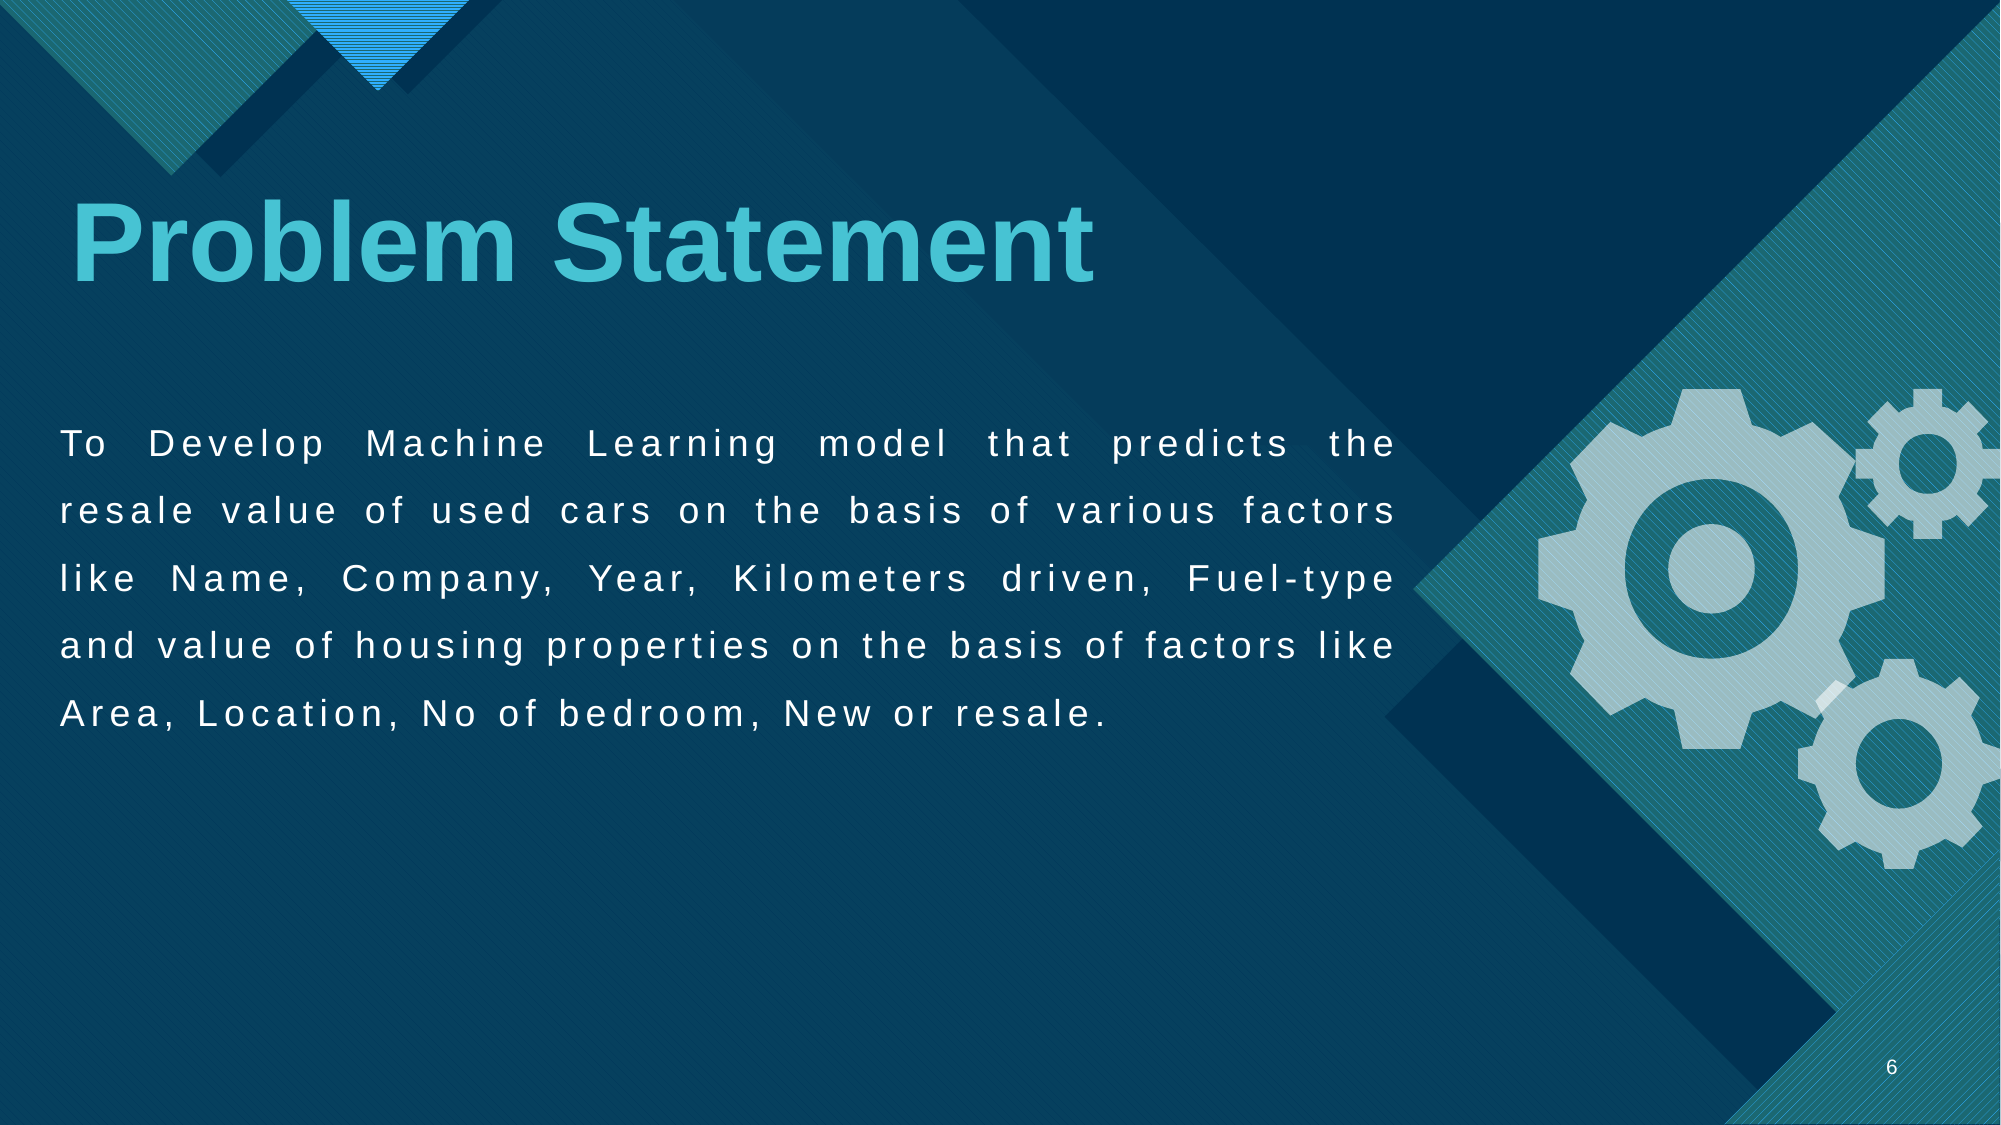

# Problem Statement
To Develop Machine Learning model that predicts the resale value of used cars on the basis of various factors like Name, Company, Year, Kilometers driven, Fuel-type and value of housing properties on the basis of factors like Area, Location, No of bedroom, New or resale.

6